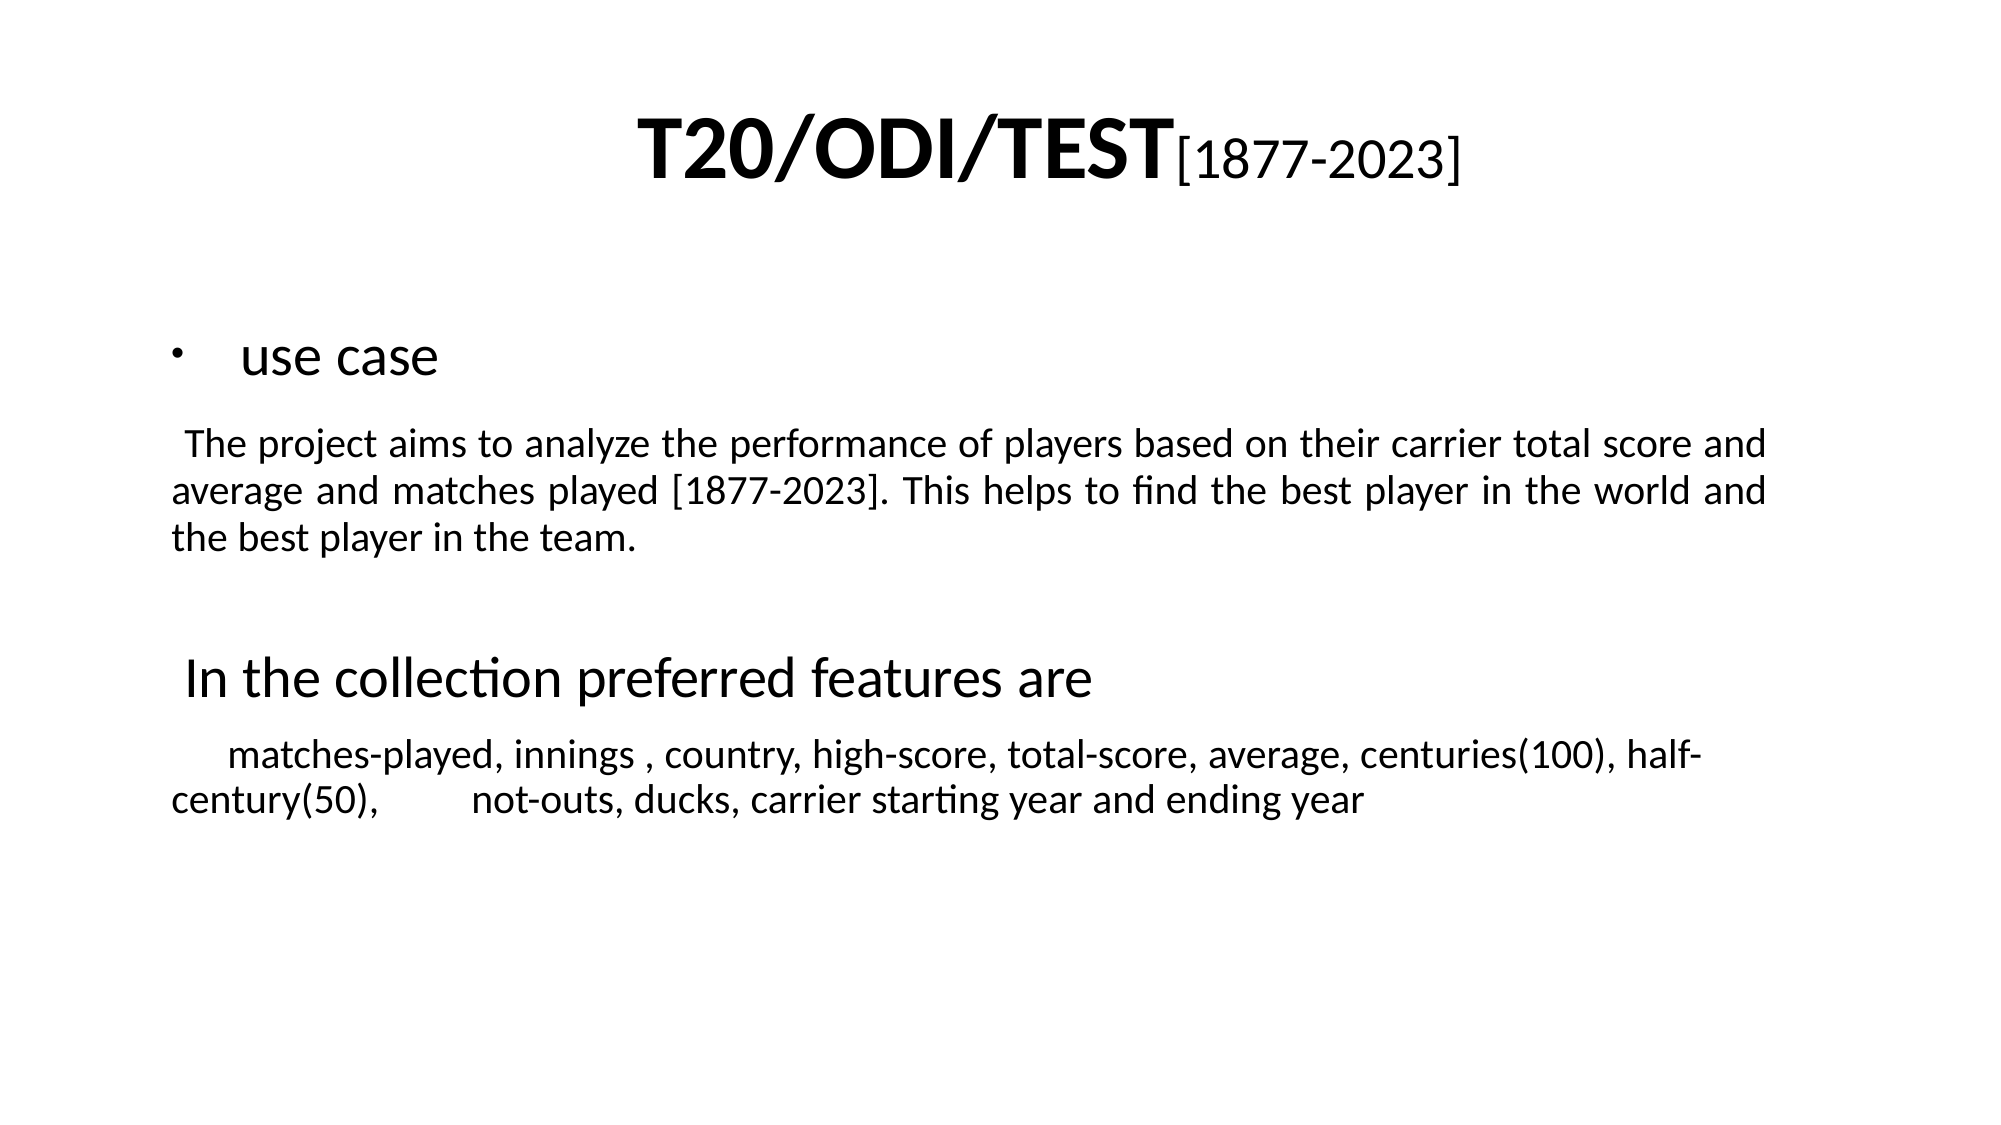

# T20/ODI/TEST[1877-2023]
use case
The project aims to analyze the performance of players based on their carrier total score and average and matches played [1877-2023]. This helps to find the best player in the world and the best player in the team.

In the collection preferred features are
matches-played, innings , country, high-score, total-score, average, centuries(100), half-  century(50),	not-outs, ducks, carrier starting year and ending year